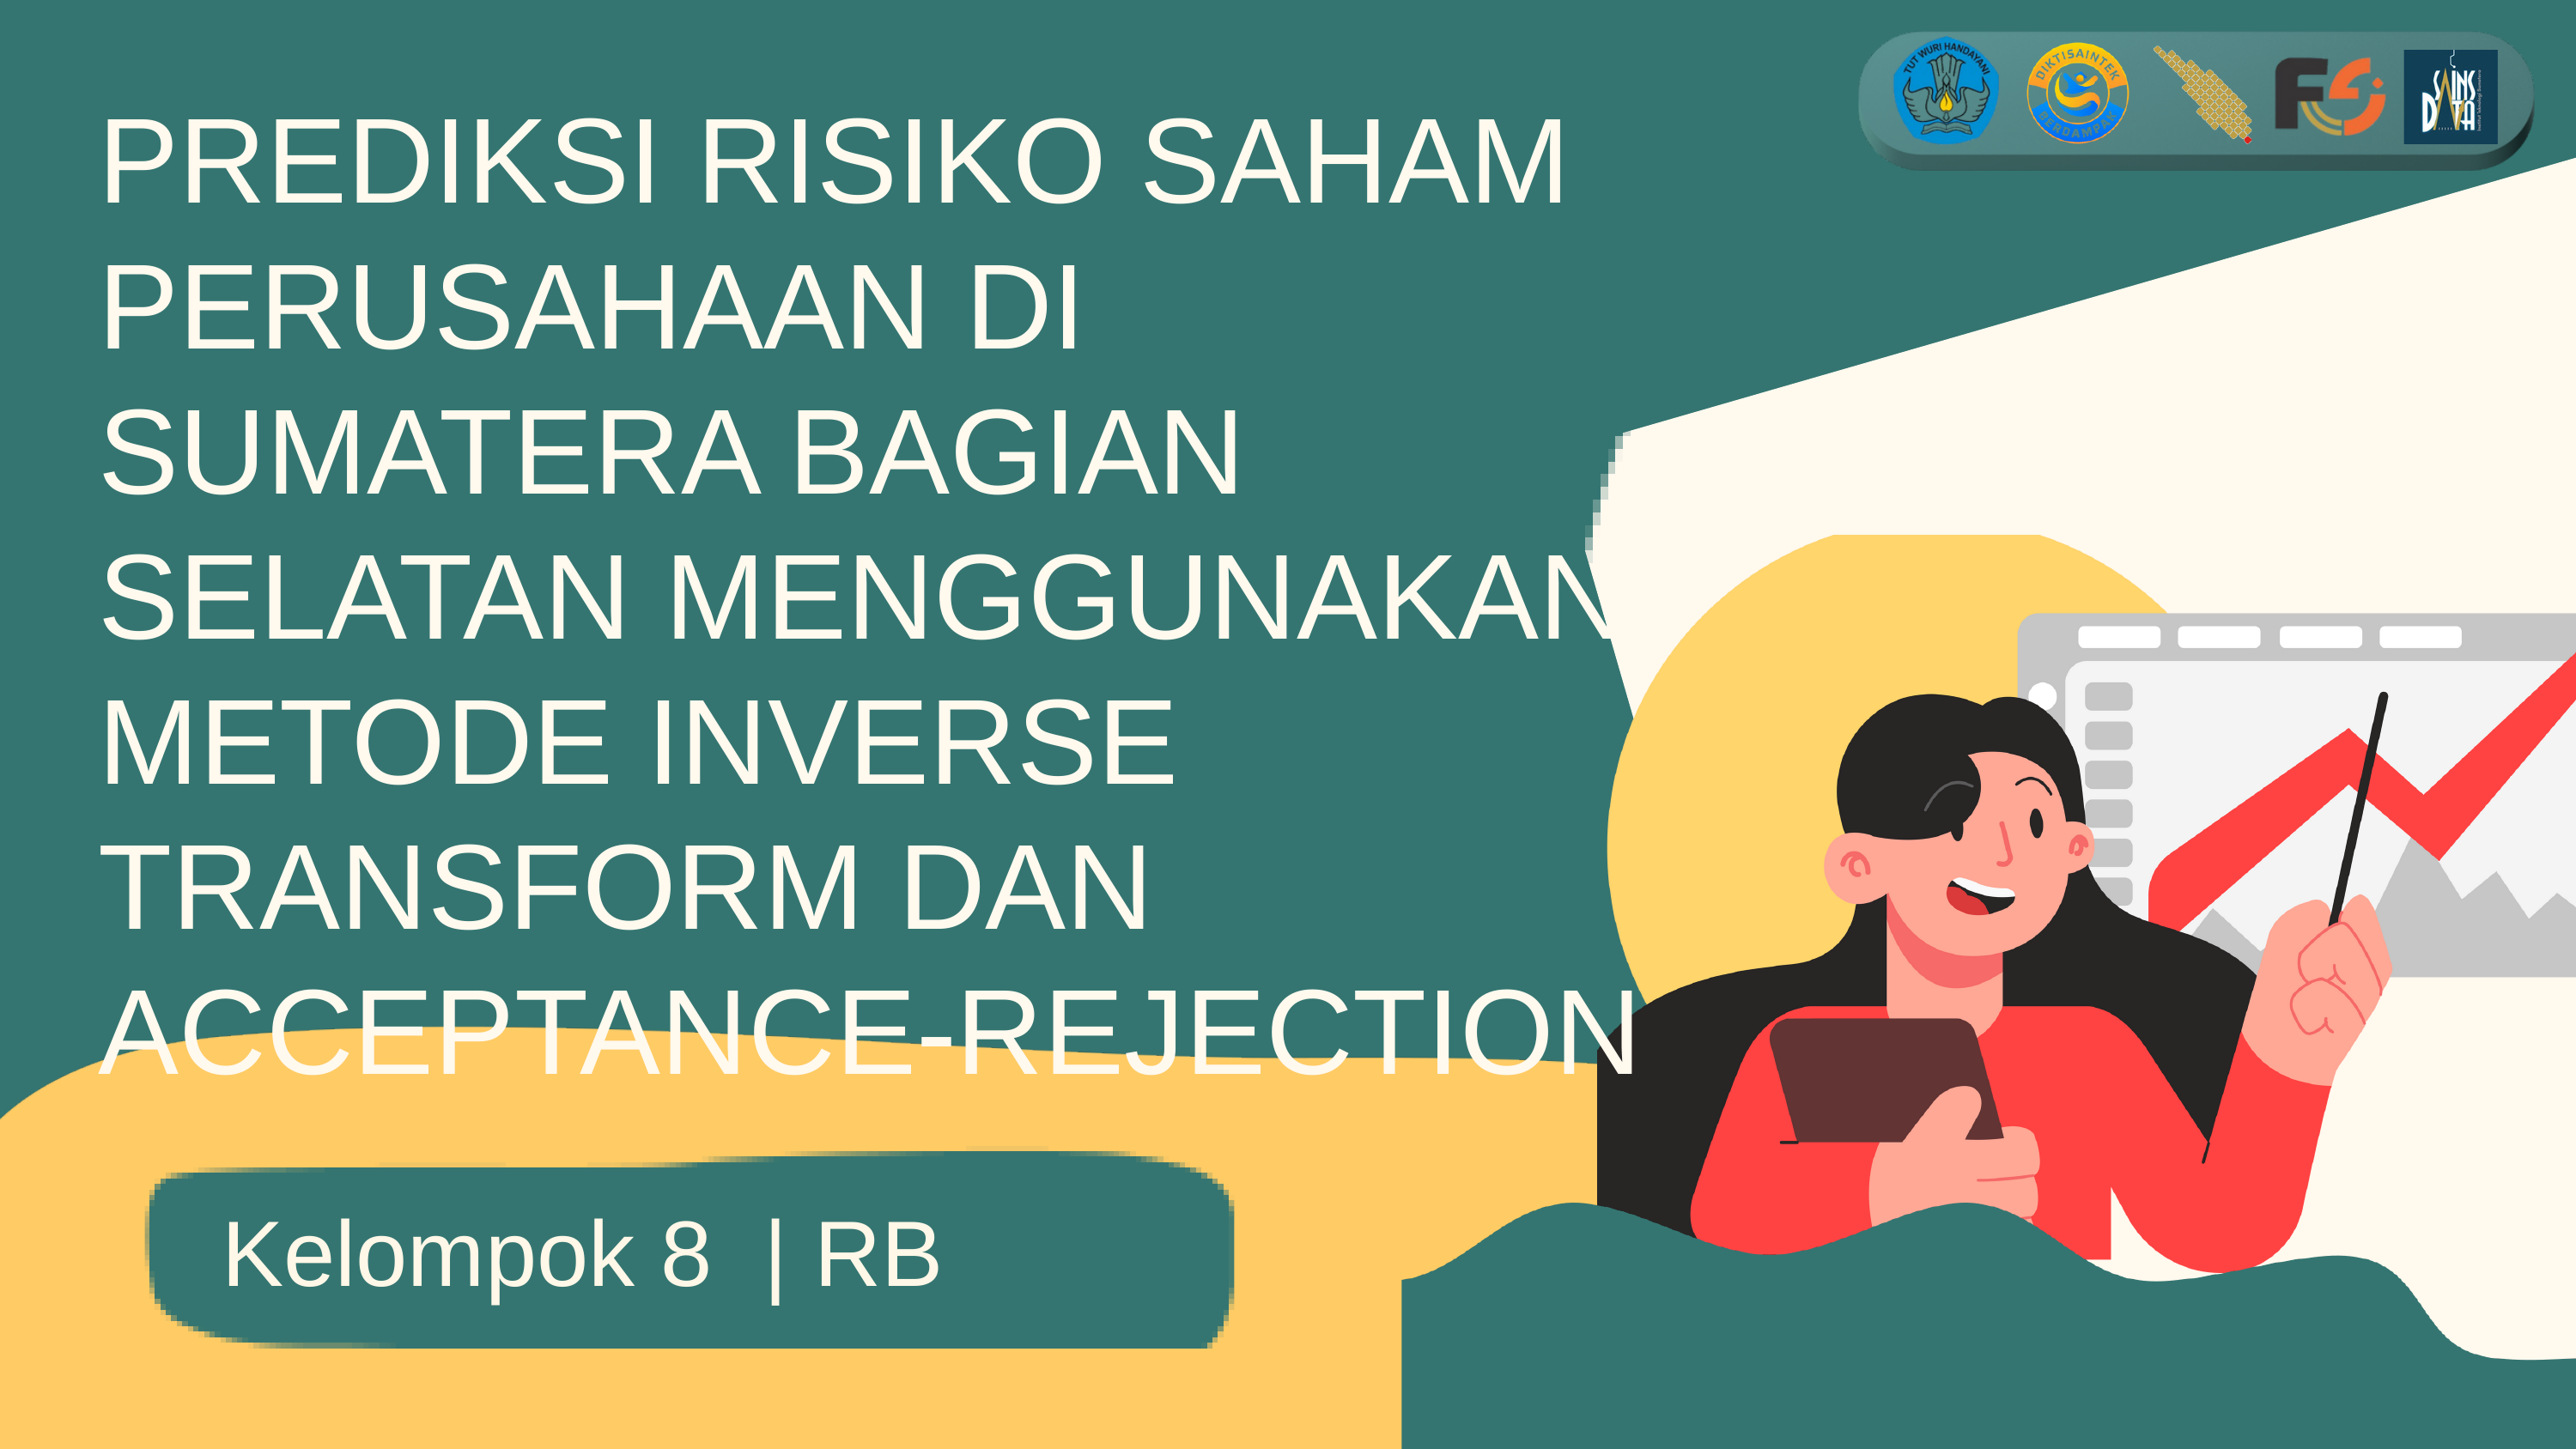

PREDIKSI RISIKO SAHAM PERUSAHAAN DI SUMATERA BAGIAN SELATAN MENGGUNAKAN METODE INVERSE TRANSFORM DAN ACCEPTANCE-REJECTION

Kelompok 8  | RB